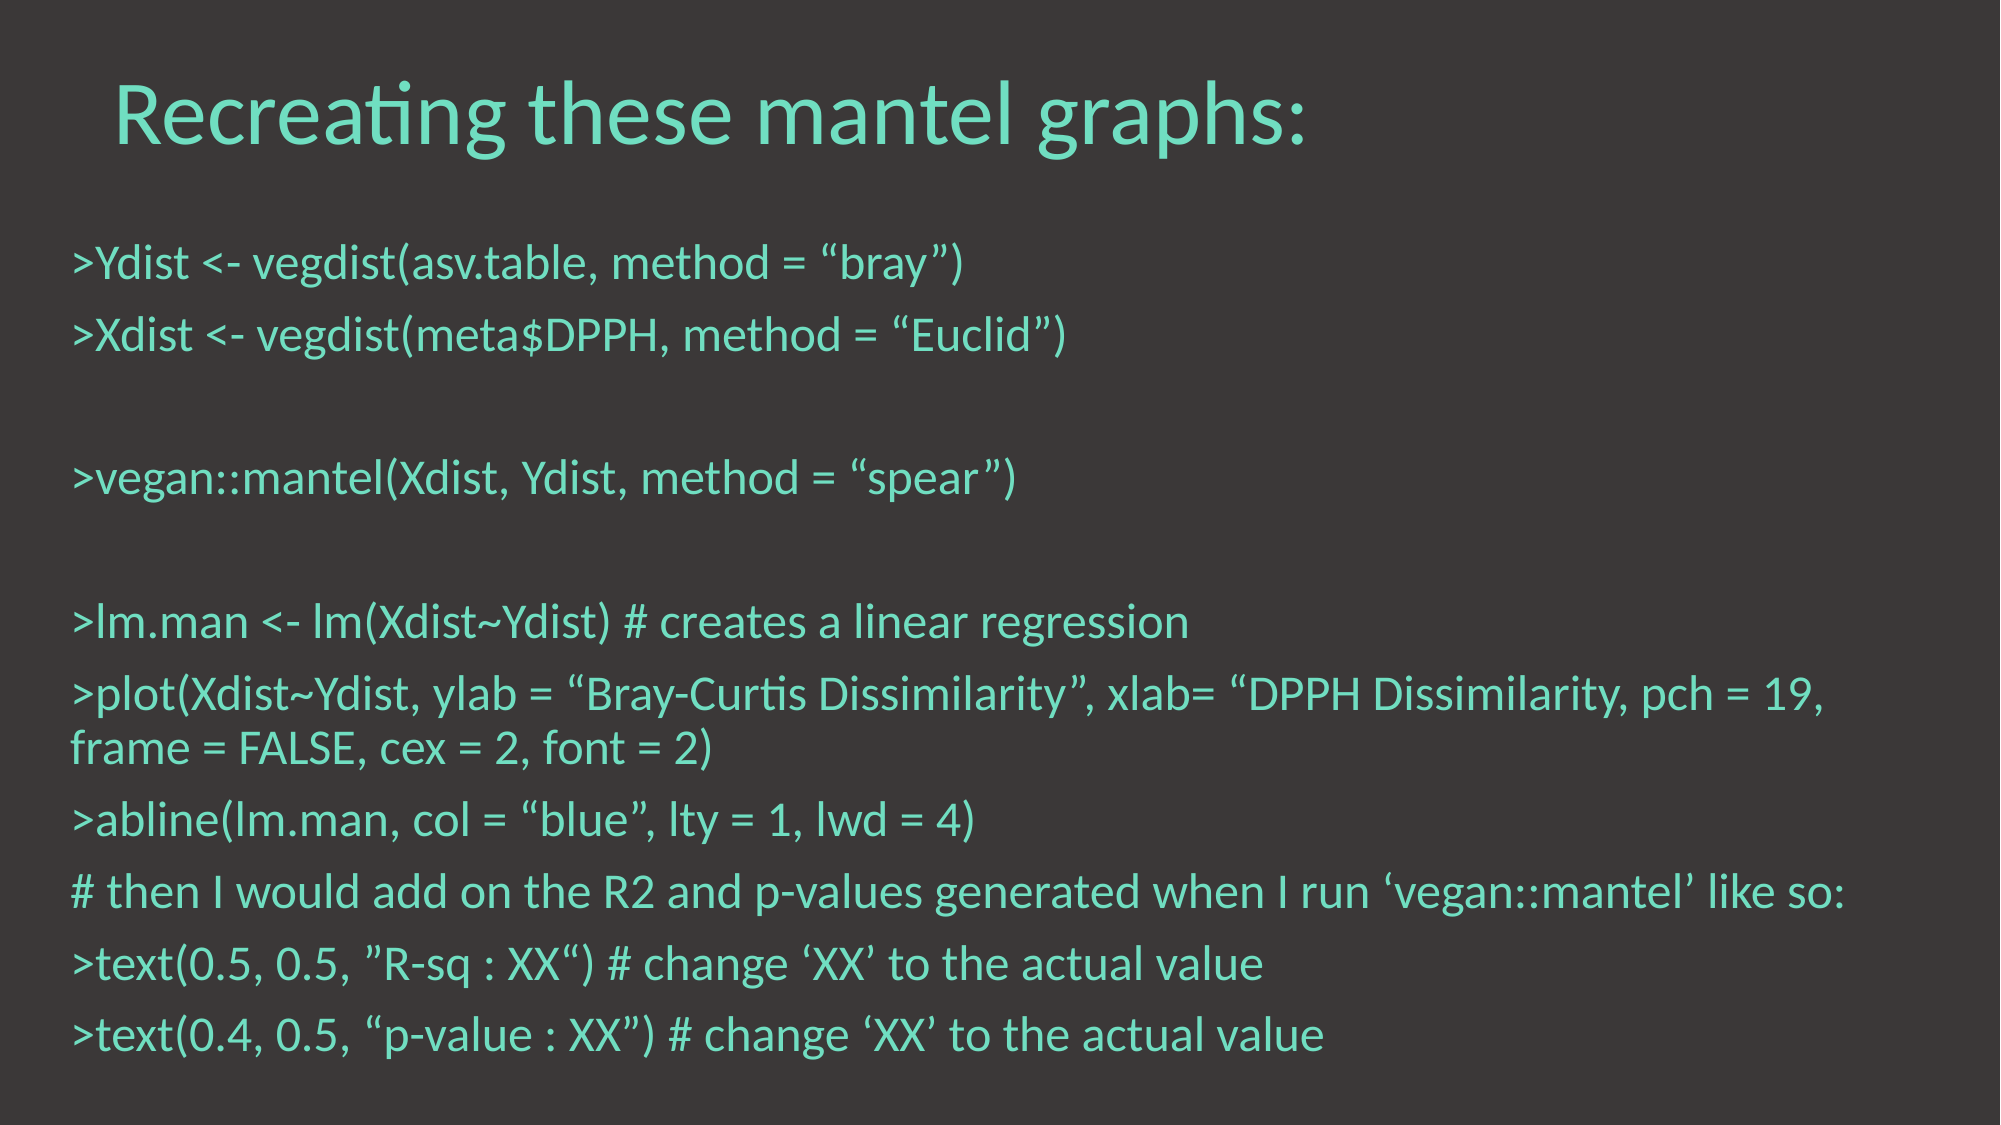

# Recreating these mantel graphs:
>Ydist <- vegdist(asv.table, method = “bray”)
>Xdist <- vegdist(meta$DPPH, method = “Euclid”)

>vegan::mantel(Xdist, Ydist, method = “spear”)

>lm.man <- lm(Xdist~Ydist) # creates a linear regression
>plot(Xdist~Ydist, ylab = “Bray-Curtis Dissimilarity”, xlab= “DPPH Dissimilarity, pch = 19, frame = FALSE, cex = 2, font = 2)
>abline(lm.man, col = “blue”, lty = 1, lwd = 4)
# then I would add on the R2 and p-values generated when I run ‘vegan::mantel’ like so:
>text(0.5, 0.5, ”R-sq : XX“) # change ‘XX’ to the actual value
>text(0.4, 0.5, “p-value : XX”) # change ‘XX’ to the actual value